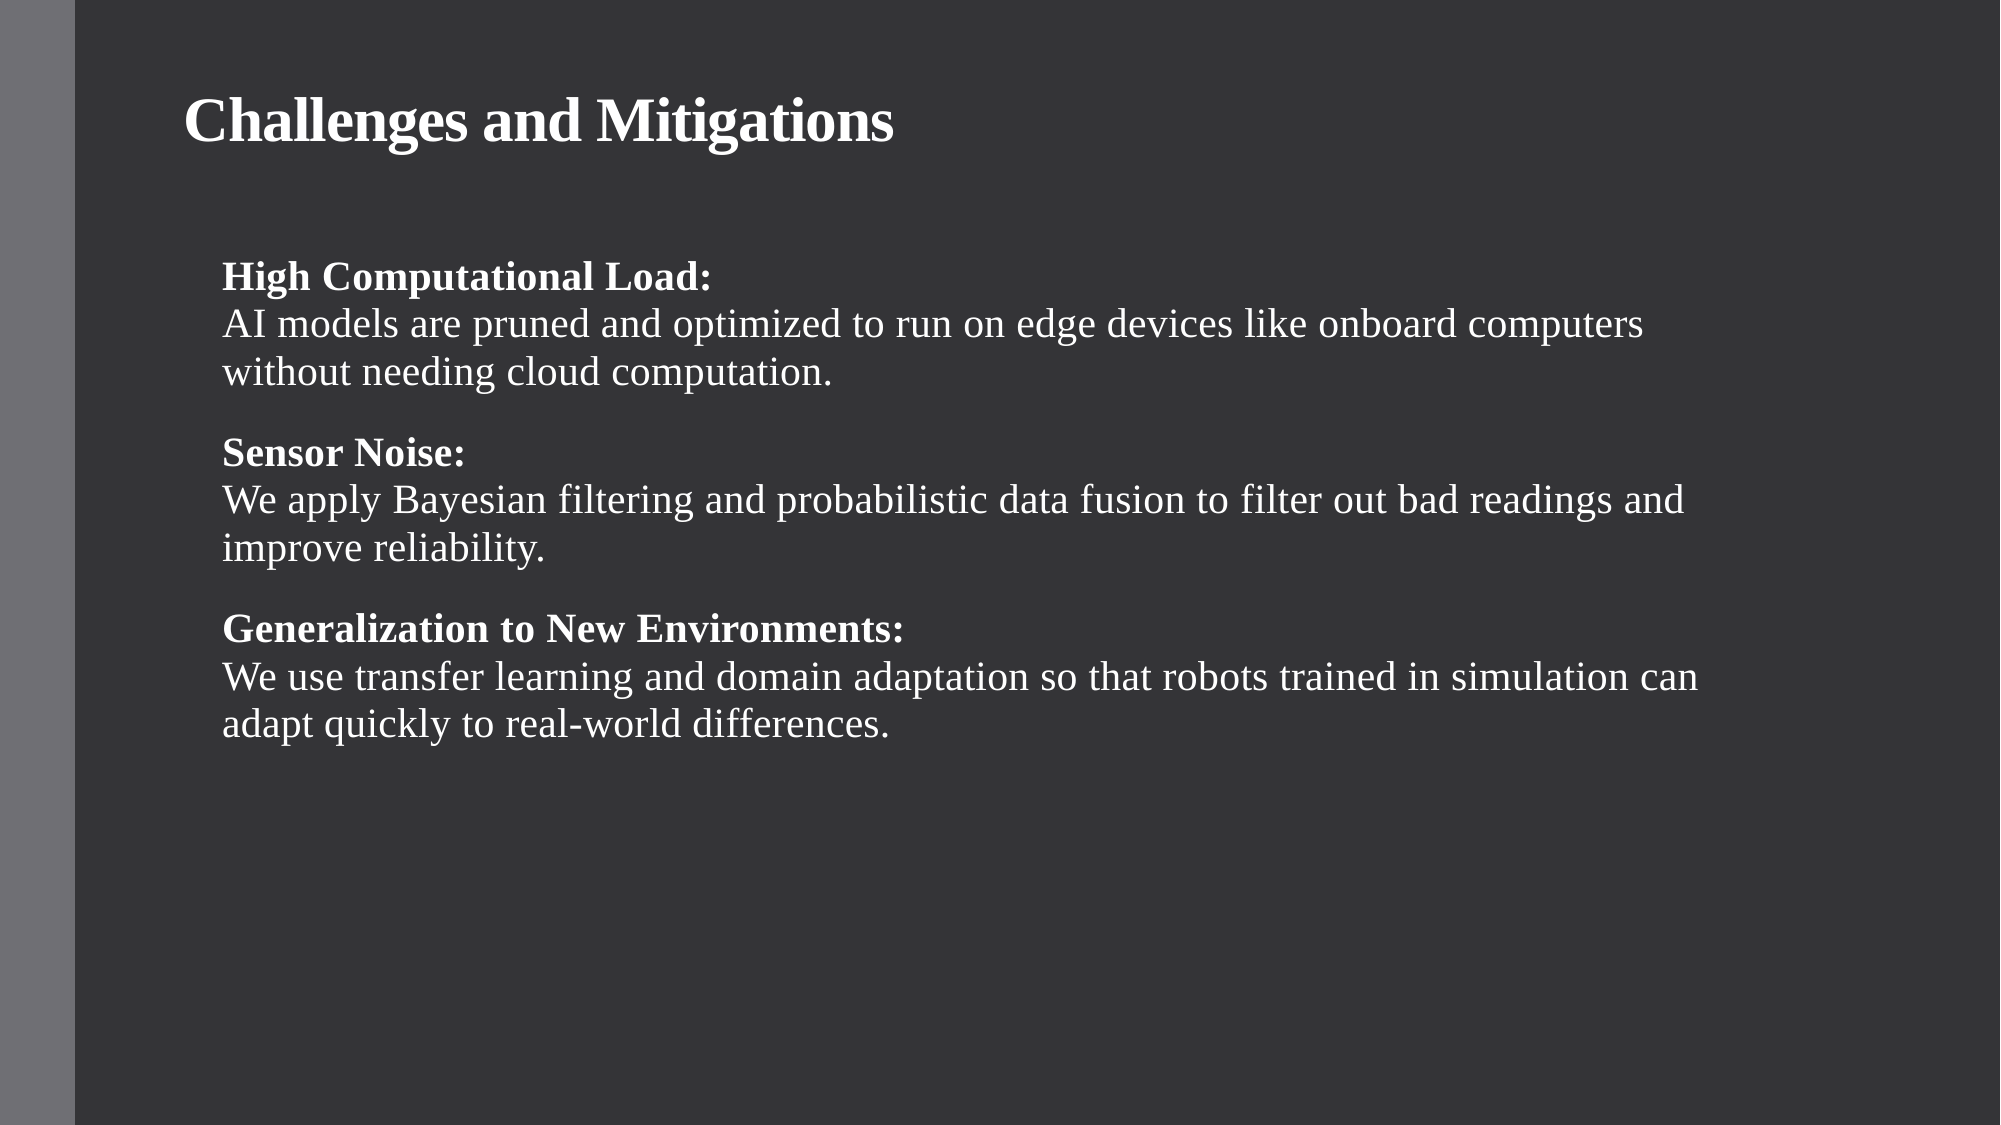

# Challenges and Mitigations
High Computational Load:
AI models are pruned and optimized to run on edge devices like onboard computers without needing cloud computation.
Sensor Noise:
We apply Bayesian filtering and probabilistic data fusion to filter out bad readings and improve reliability.
Generalization to New Environments:
We use transfer learning and domain adaptation so that robots trained in simulation can adapt quickly to real-world differences.